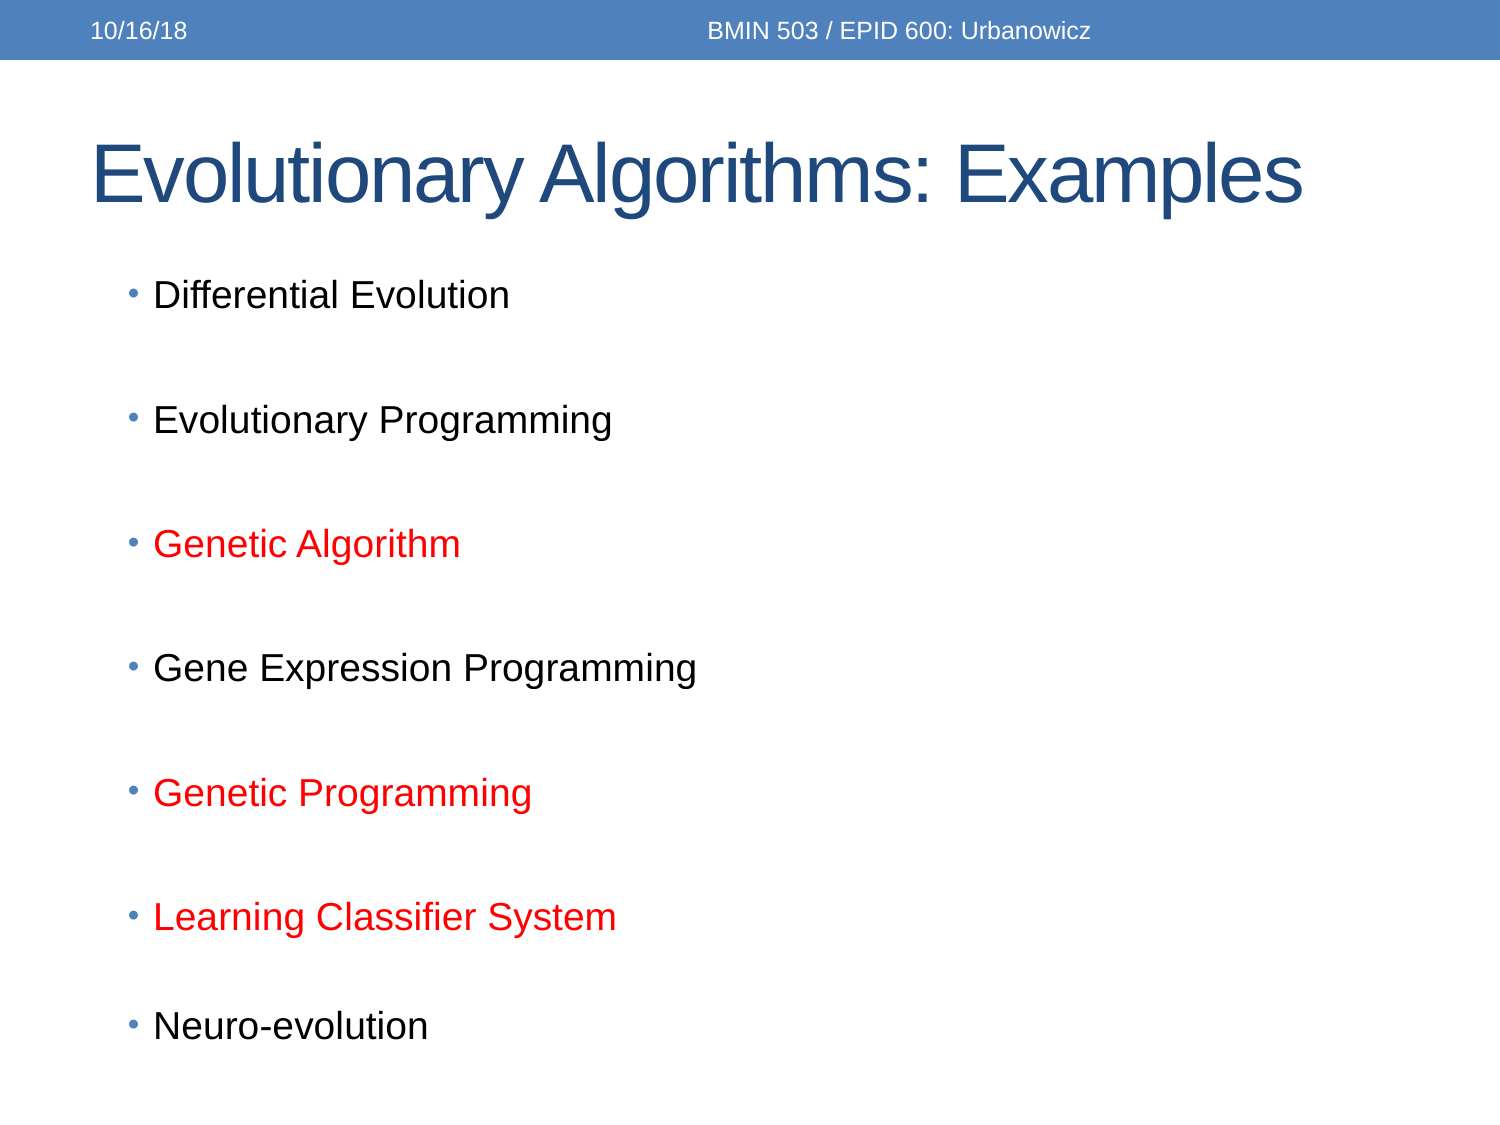

10/16/18
BMIN 503 / EPID 600: Urbanowicz
# Evolutionary Algorithms: Examples
Differential Evolution

Evolutionary Programming

Genetic Algorithm

Gene Expression Programming

Genetic Programming

Learning Classifier System

Neuro-evolution